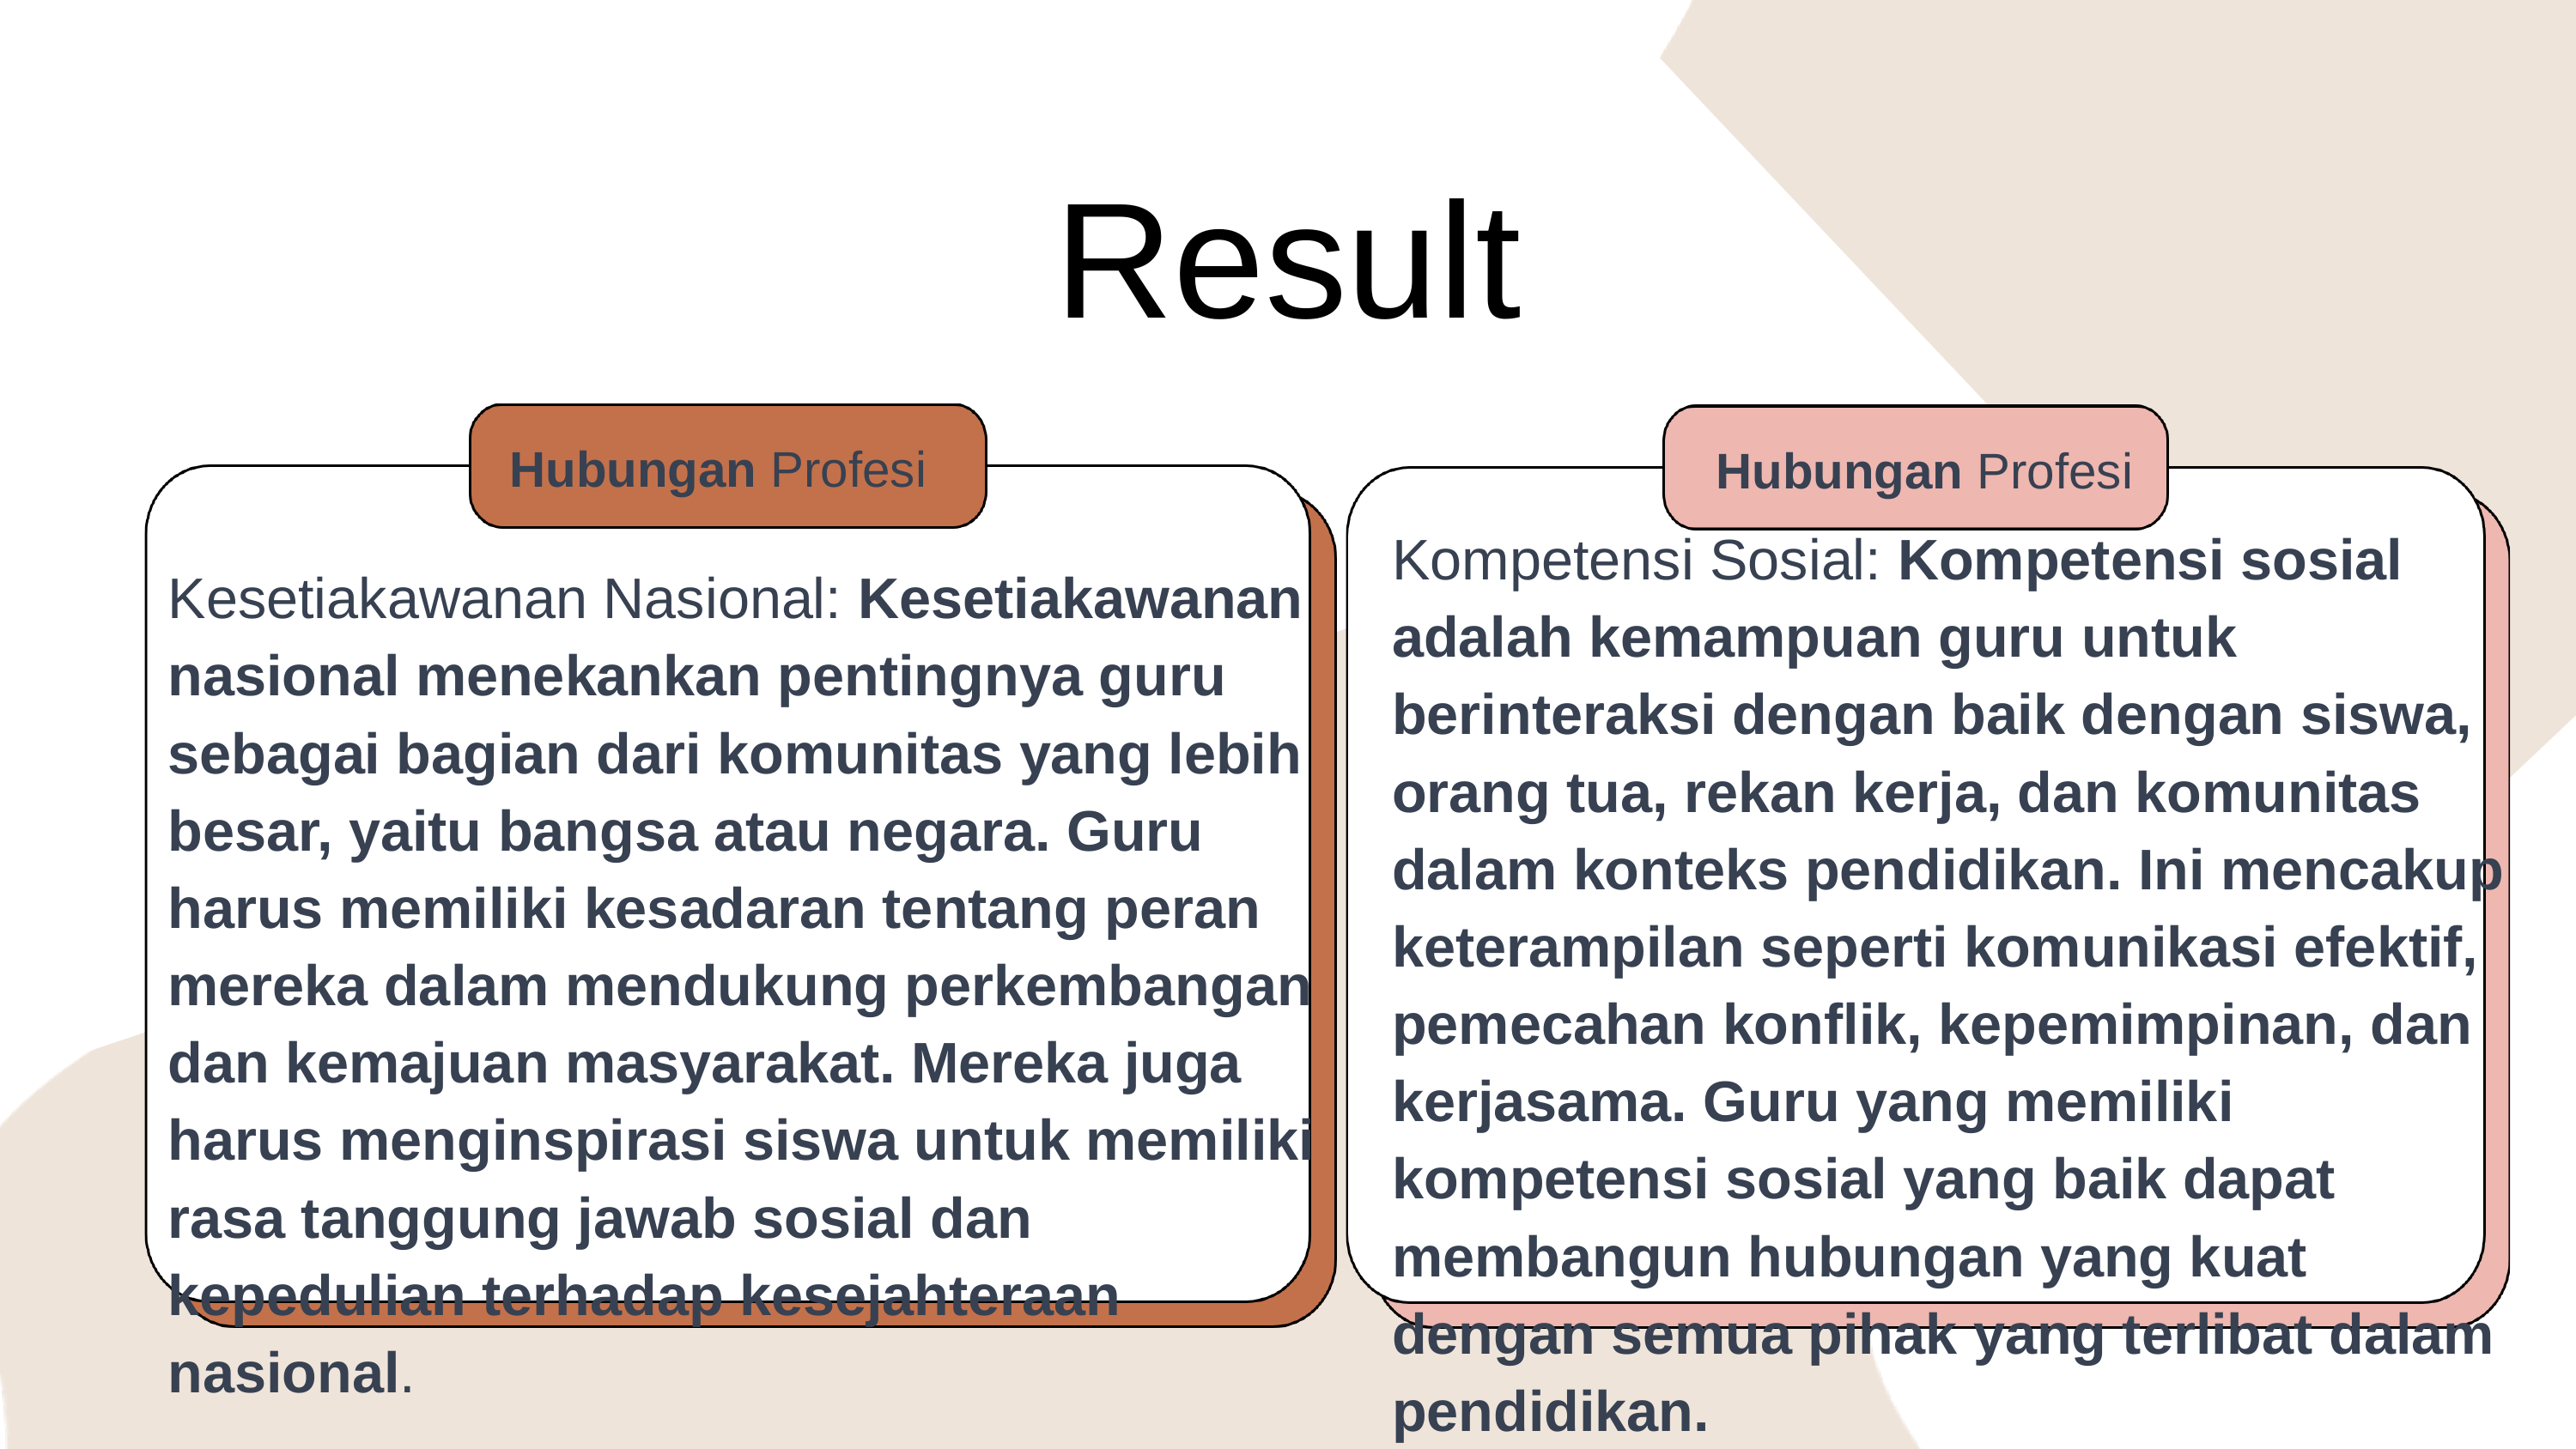

Result

Hubungan Profesi
Hubungan Profesi

Kompetensi Sosial: Kompetensi sosial adalah kemampuan guru untuk berinteraksi dengan baik dengan siswa, orang tua, rekan kerja, dan komunitas dalam konteks pendidikan. Ini mencakup keterampilan seperti komunikasi efektif, pemecahan konflik, kepemimpinan, dan kerjasama. Guru yang memiliki kompetensi sosial yang baik dapat membangun hubungan yang kuat dengan semua pihak yang terlibat dalam pendidikan.
Kesetiakawanan Nasional: Kesetiakawanan nasional menekankan pentingnya guru sebagai bagian dari komunitas yang lebih besar, yaitu bangsa atau negara. Guru harus memiliki kesadaran tentang peran mereka dalam mendukung perkembangan dan kemajuan masyarakat. Mereka juga harus menginspirasi siswa untuk memiliki rasa tanggung jawab sosial dan kepedulian terhadap kesejahteraan nasional.